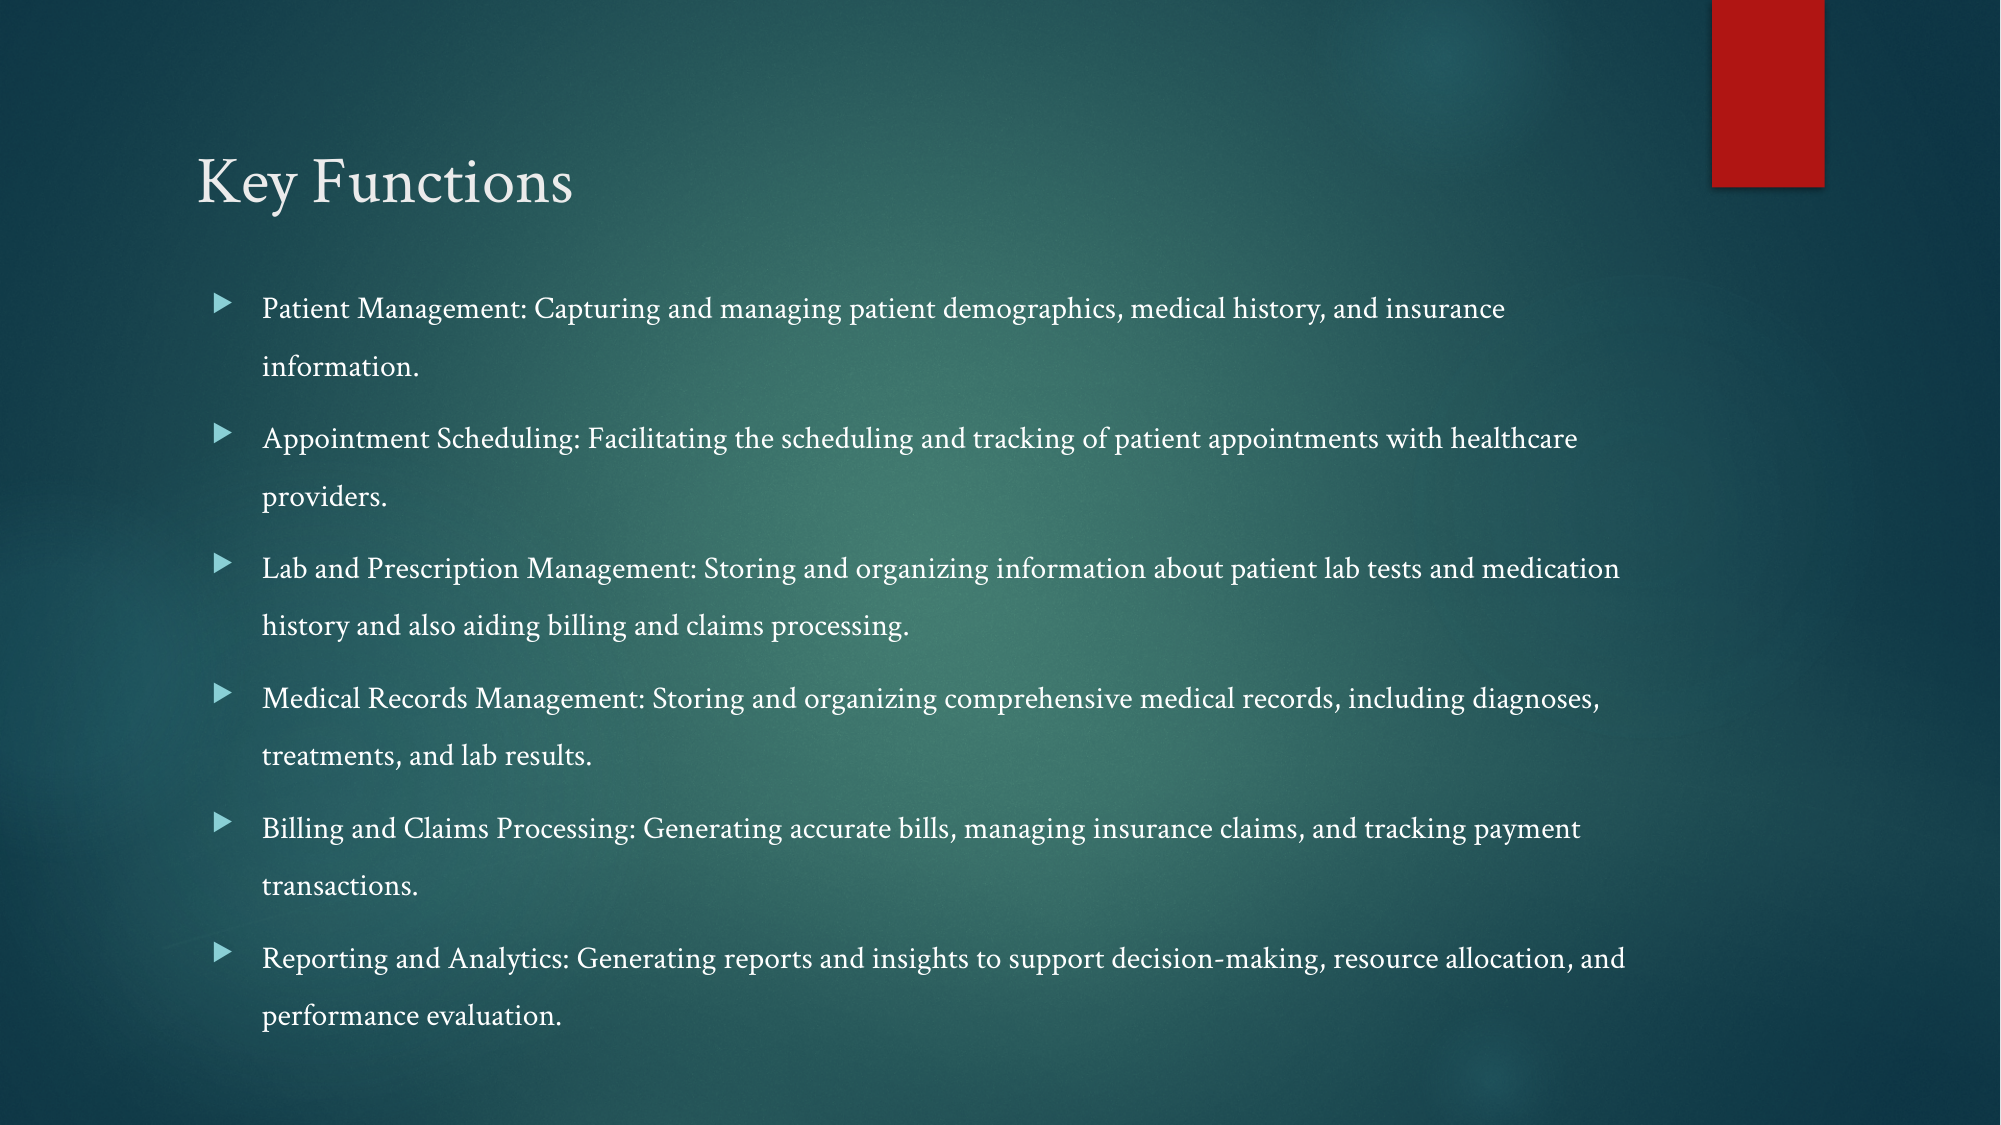

# Key Functions
Patient Management: Capturing and managing patient demographics, medical history, and insurance information.
Appointment Scheduling: Facilitating the scheduling and tracking of patient appointments with healthcare providers.
Lab and Prescription Management: Storing and organizing information about patient lab tests and medication history and also aiding billing and claims processing.
Medical Records Management: Storing and organizing comprehensive medical records, including diagnoses, treatments, and lab results.
Billing and Claims Processing: Generating accurate bills, managing insurance claims, and tracking payment transactions.
Reporting and Analytics: Generating reports and insights to support decision-making, resource allocation, and performance evaluation.